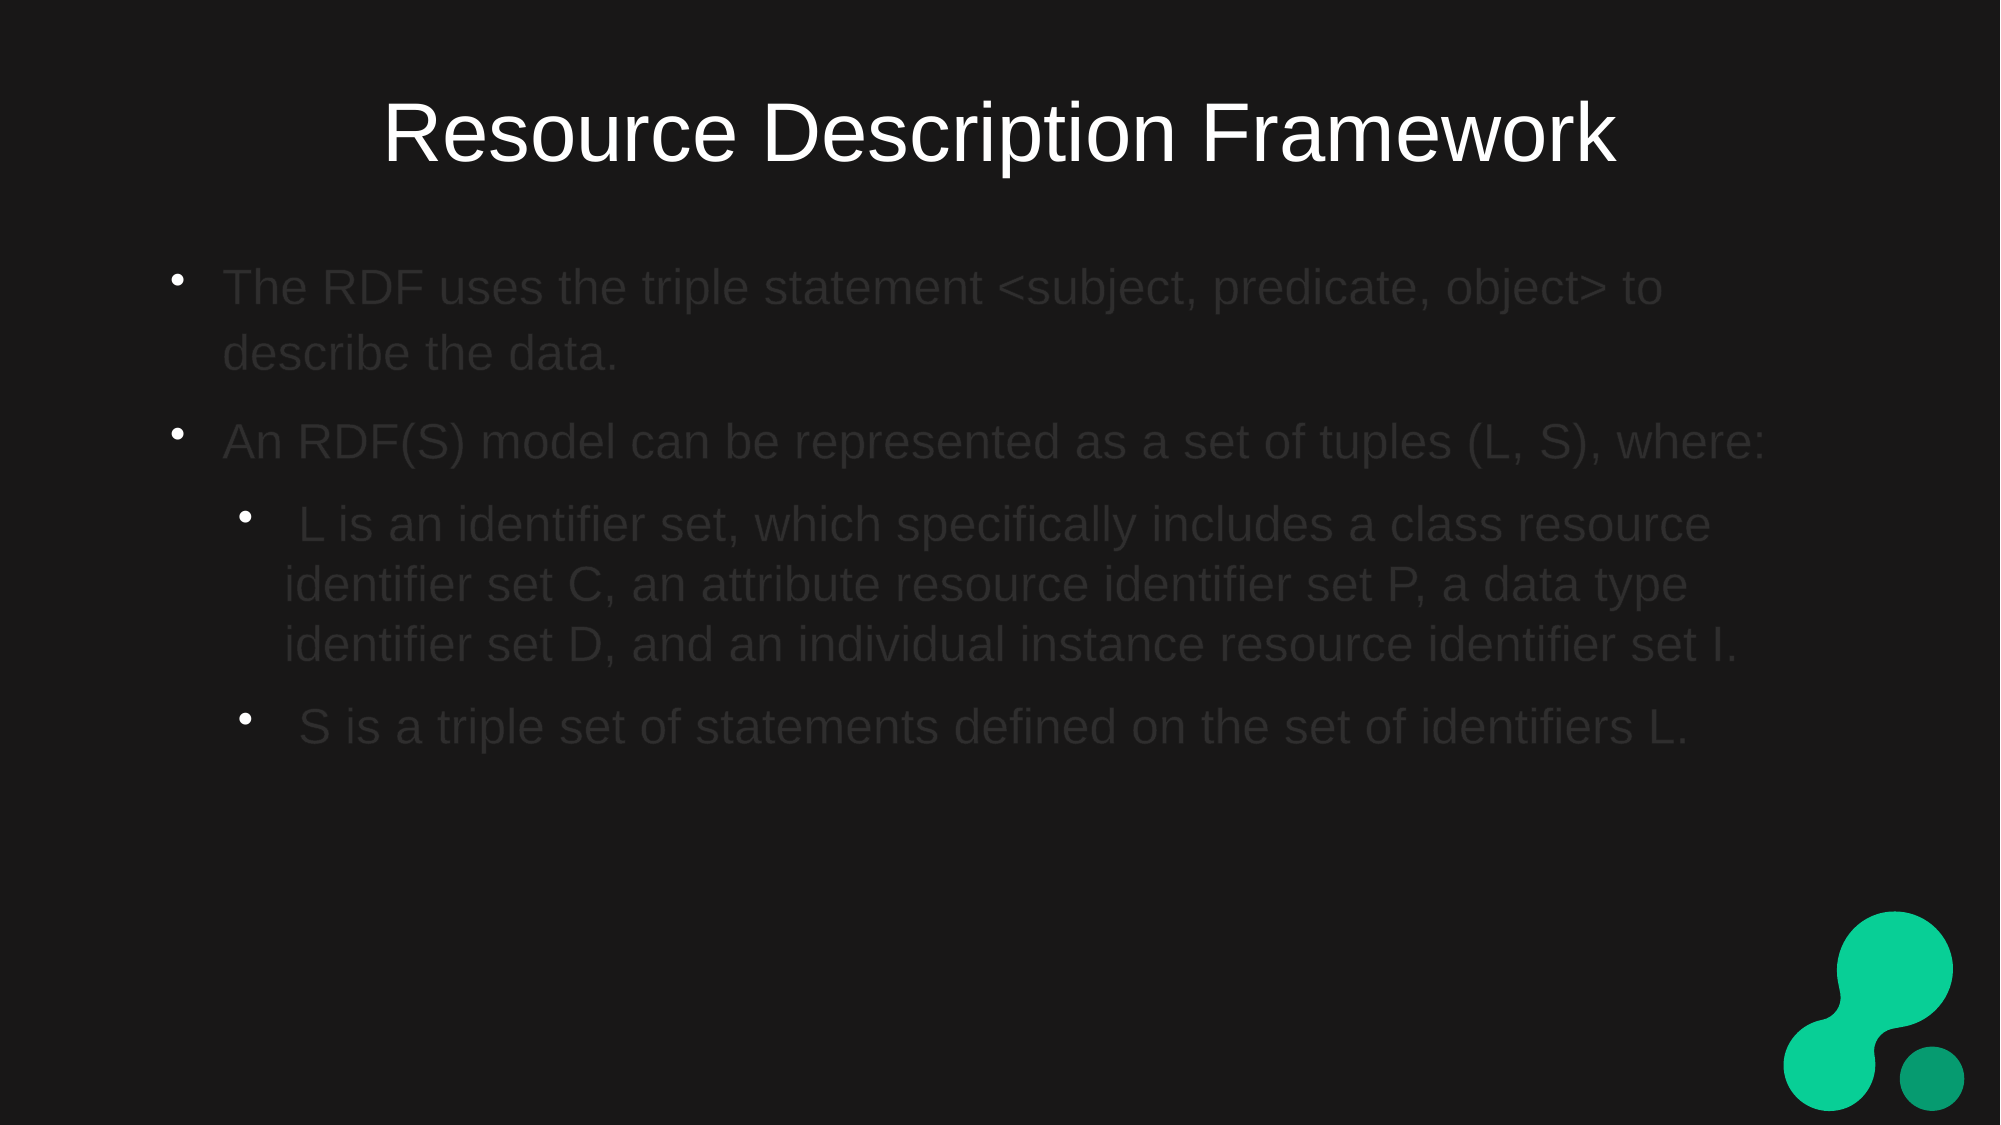

# Resource Description Framework
The RDF uses the triple statement <subject, predicate, object> to describe the data.
An RDF(S) model can be represented as a set of tuples (L, S), where:
 L is an identifier set, which specifically includes a class resource identifier set C, an attribute resource identifier set P, a data type identifier set D, and an individual instance resource identifier set I.
 S is a triple set of statements defined on the set of identifiers L.